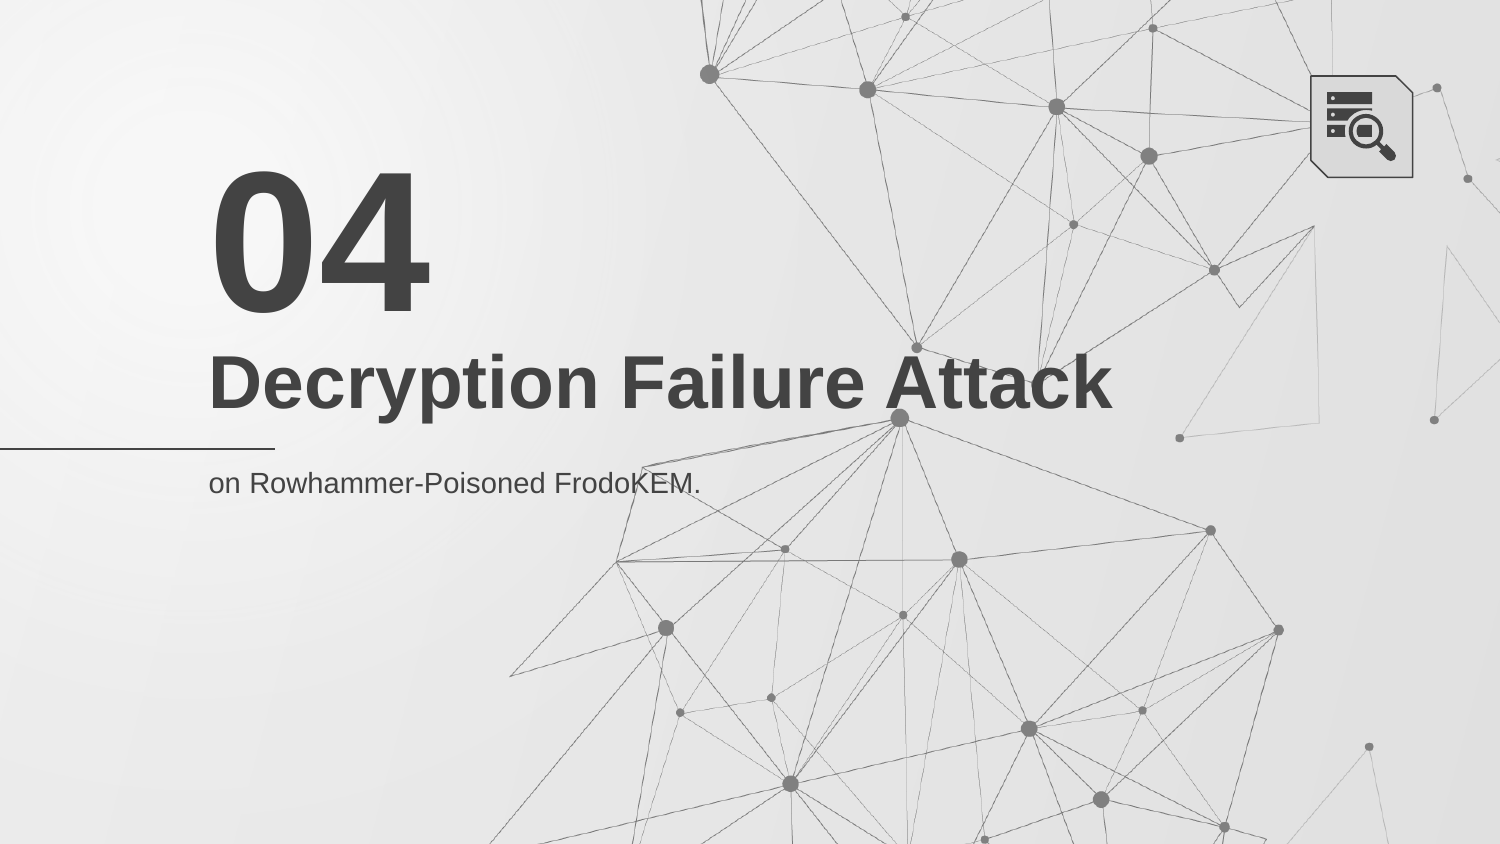

04
# Decryption Failure Attack
on Rowhammer-Poisoned FrodoKEM.